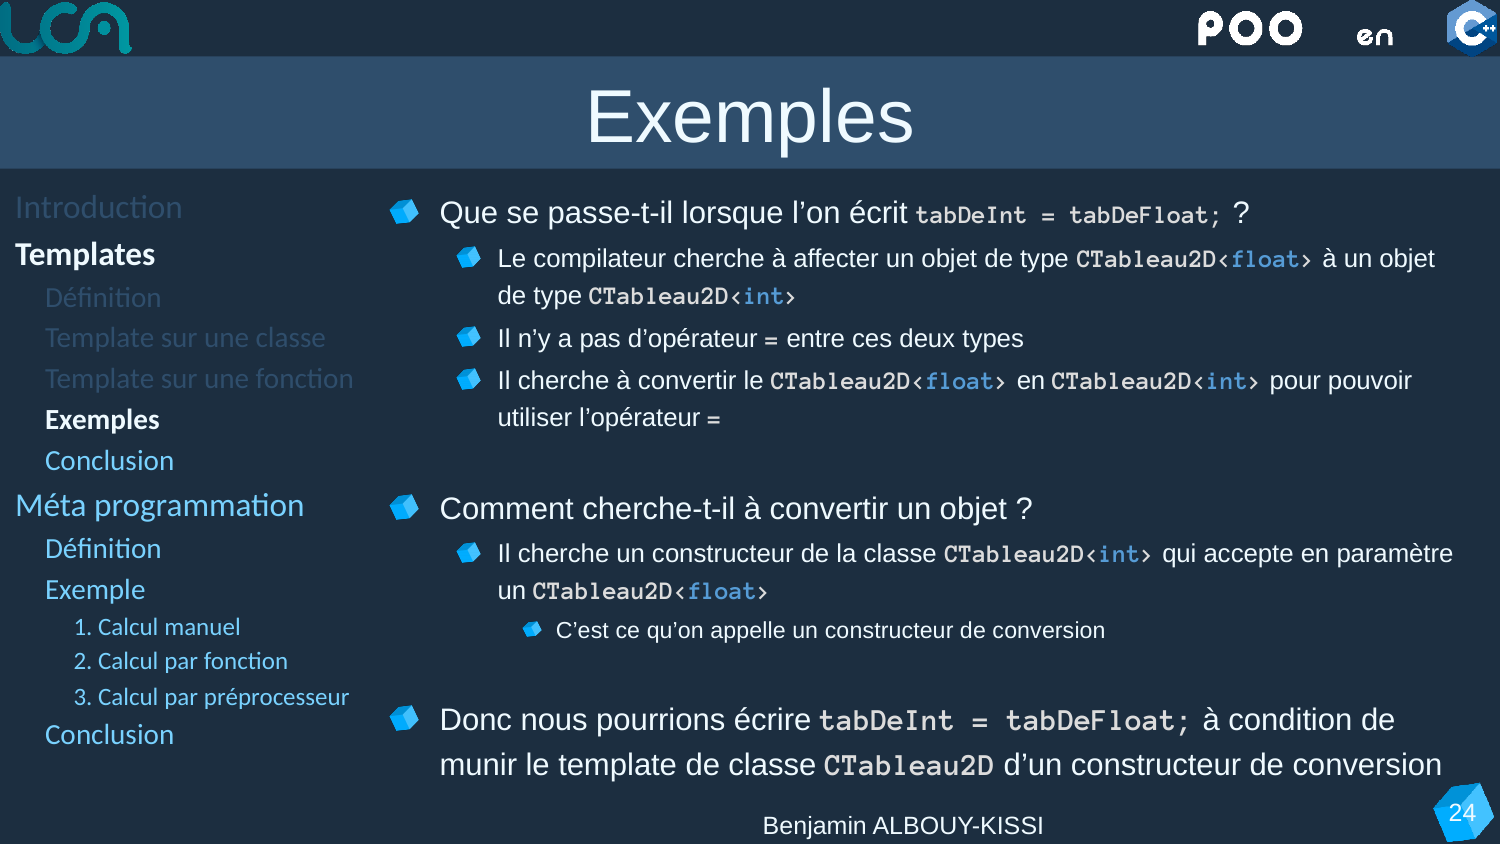

# Exemples
Introduction
Templates
Définition
Template sur une classe
Template sur une fonction
Exemples
Conclusion
Méta programmation
Définition
Exemple
1. Calcul manuel
2. Calcul par fonction
3. Calcul par préprocesseur
Conclusion
Que se passe-t-il lorsque l’on écrit tabDeInt = tabDeFloat; ?
Le compilateur cherche à affecter un objet de type CTableau2D<float> à un objet de type CTableau2D<int>
Il n’y a pas d’opérateur = entre ces deux types
Il cherche à convertir le CTableau2D<float> en CTableau2D<int> pour pouvoir utiliser l’opérateur =

Comment cherche-t-il à convertir un objet ?
Il cherche un constructeur de la classe CTableau2D<int> qui accepte en paramètre un CTableau2D<float>
C’est ce qu’on appelle un constructeur de conversion

Donc nous pourrions écrire tabDeInt = tabDeFloat; à condition de munir le template de classe CTableau2D d’un constructeur de conversion
24
Benjamin ALBOUY-KISSI